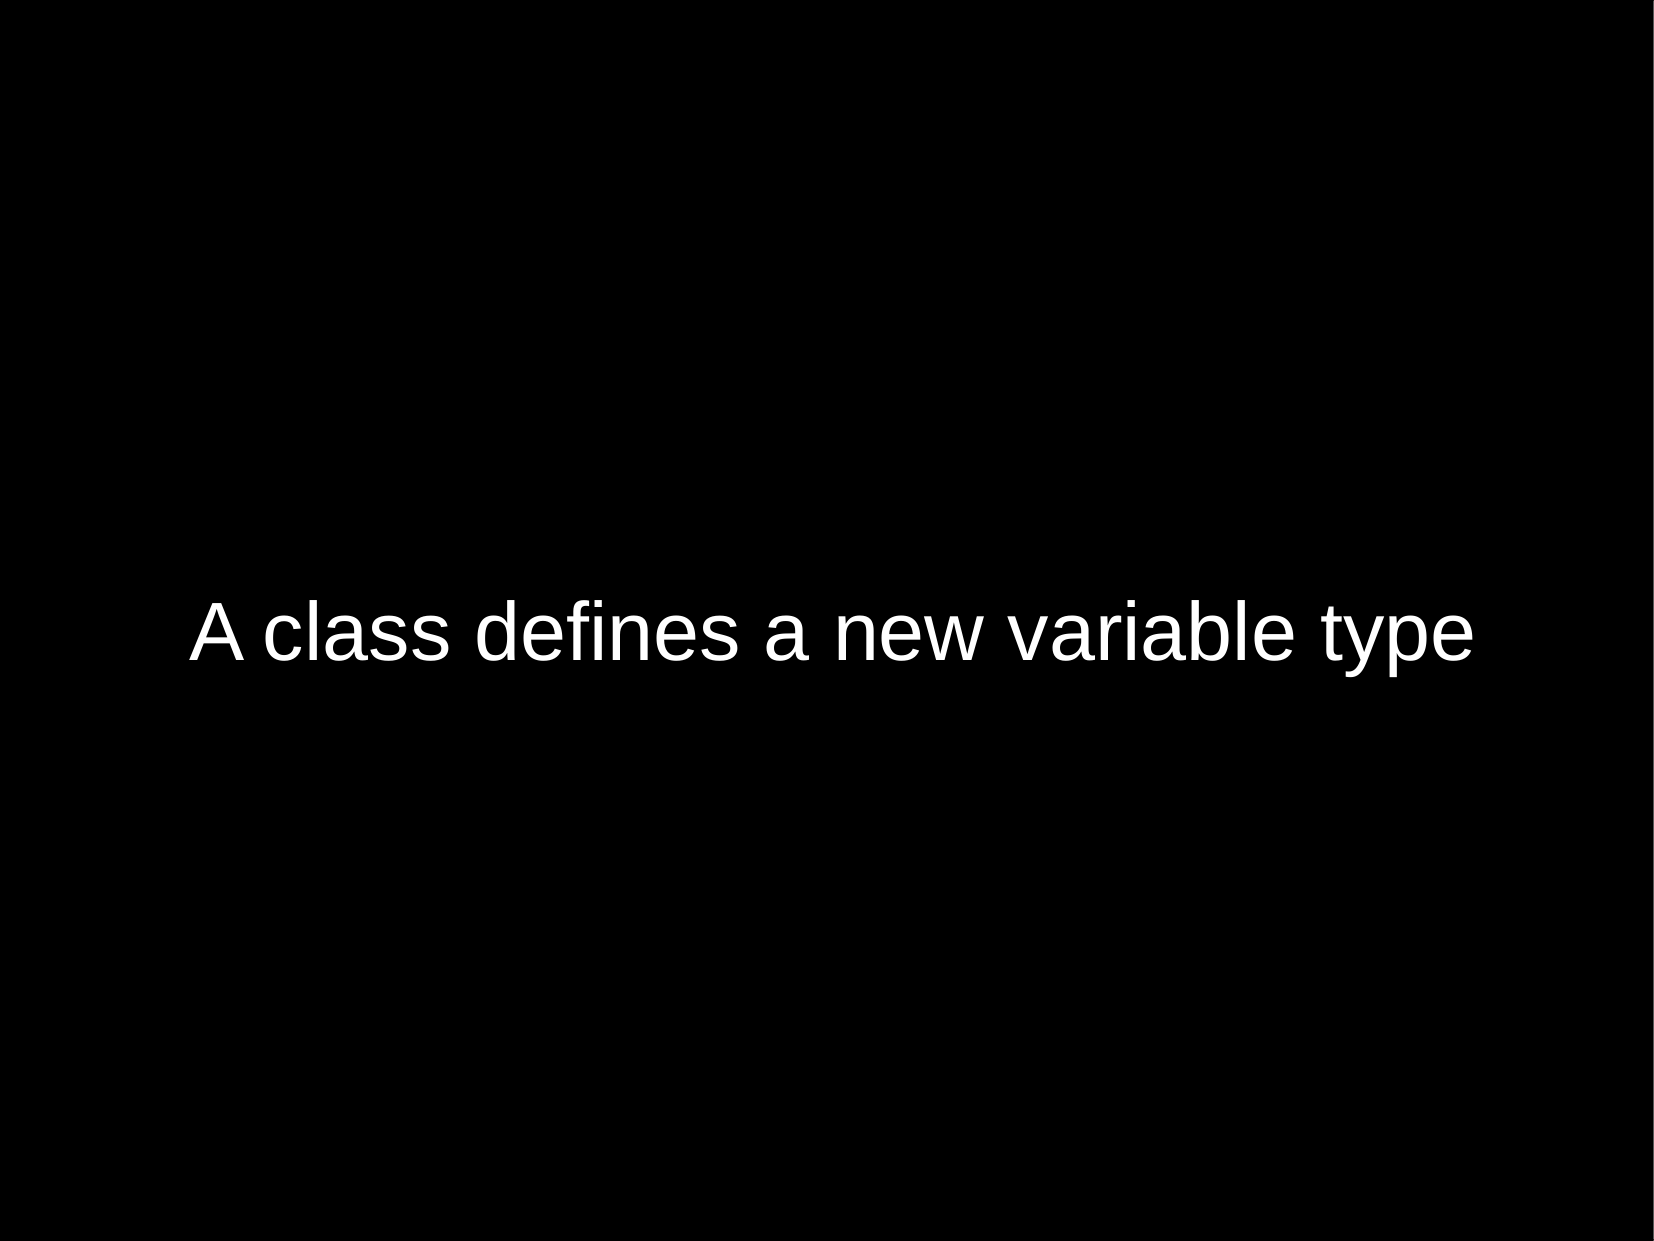

A class defines a new variable type